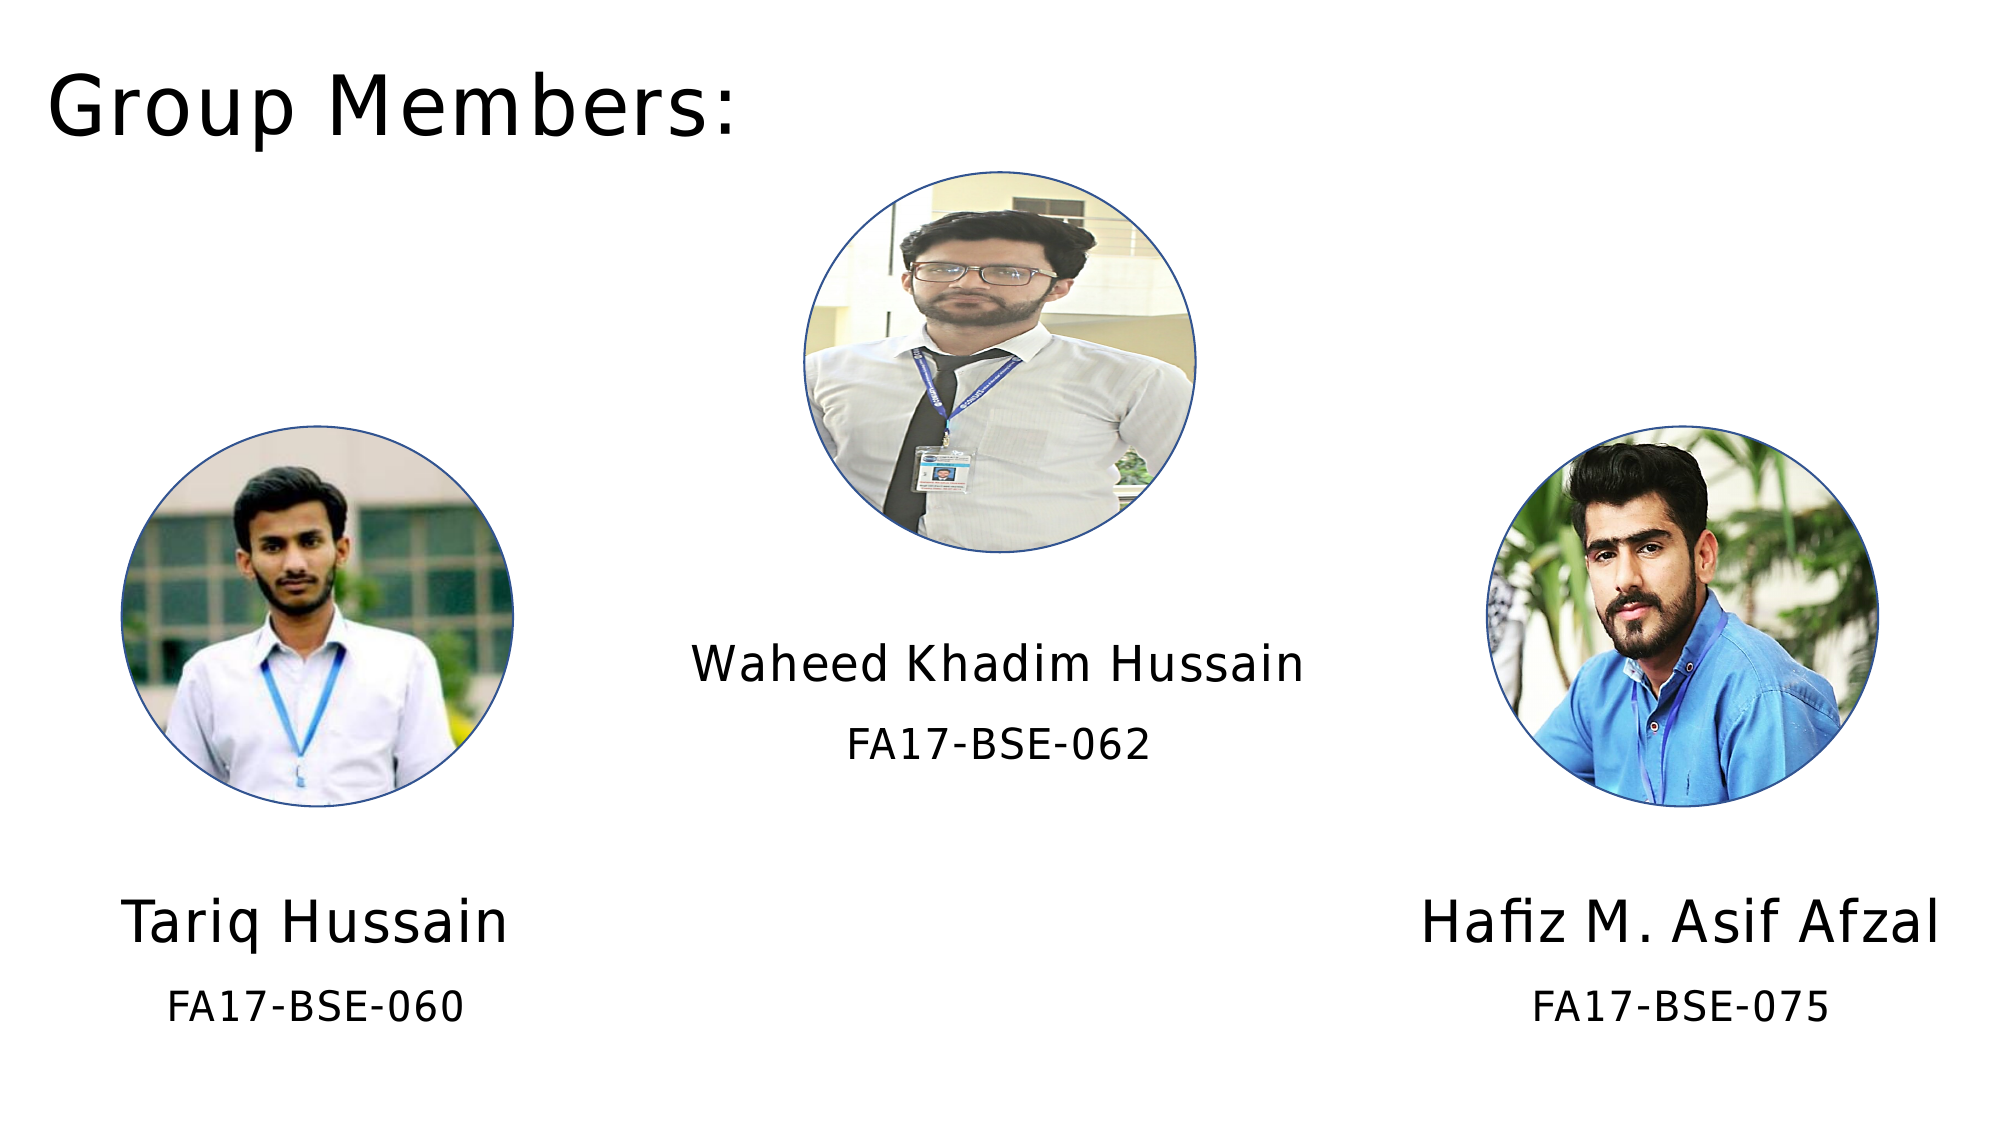

# Group Members:

Waheed Khadim Hussain
FA17-BSE-062

Tariq Hussain
FA17-BSE-060

Hafiz M. Asif Afzal
FA17-BSE-075